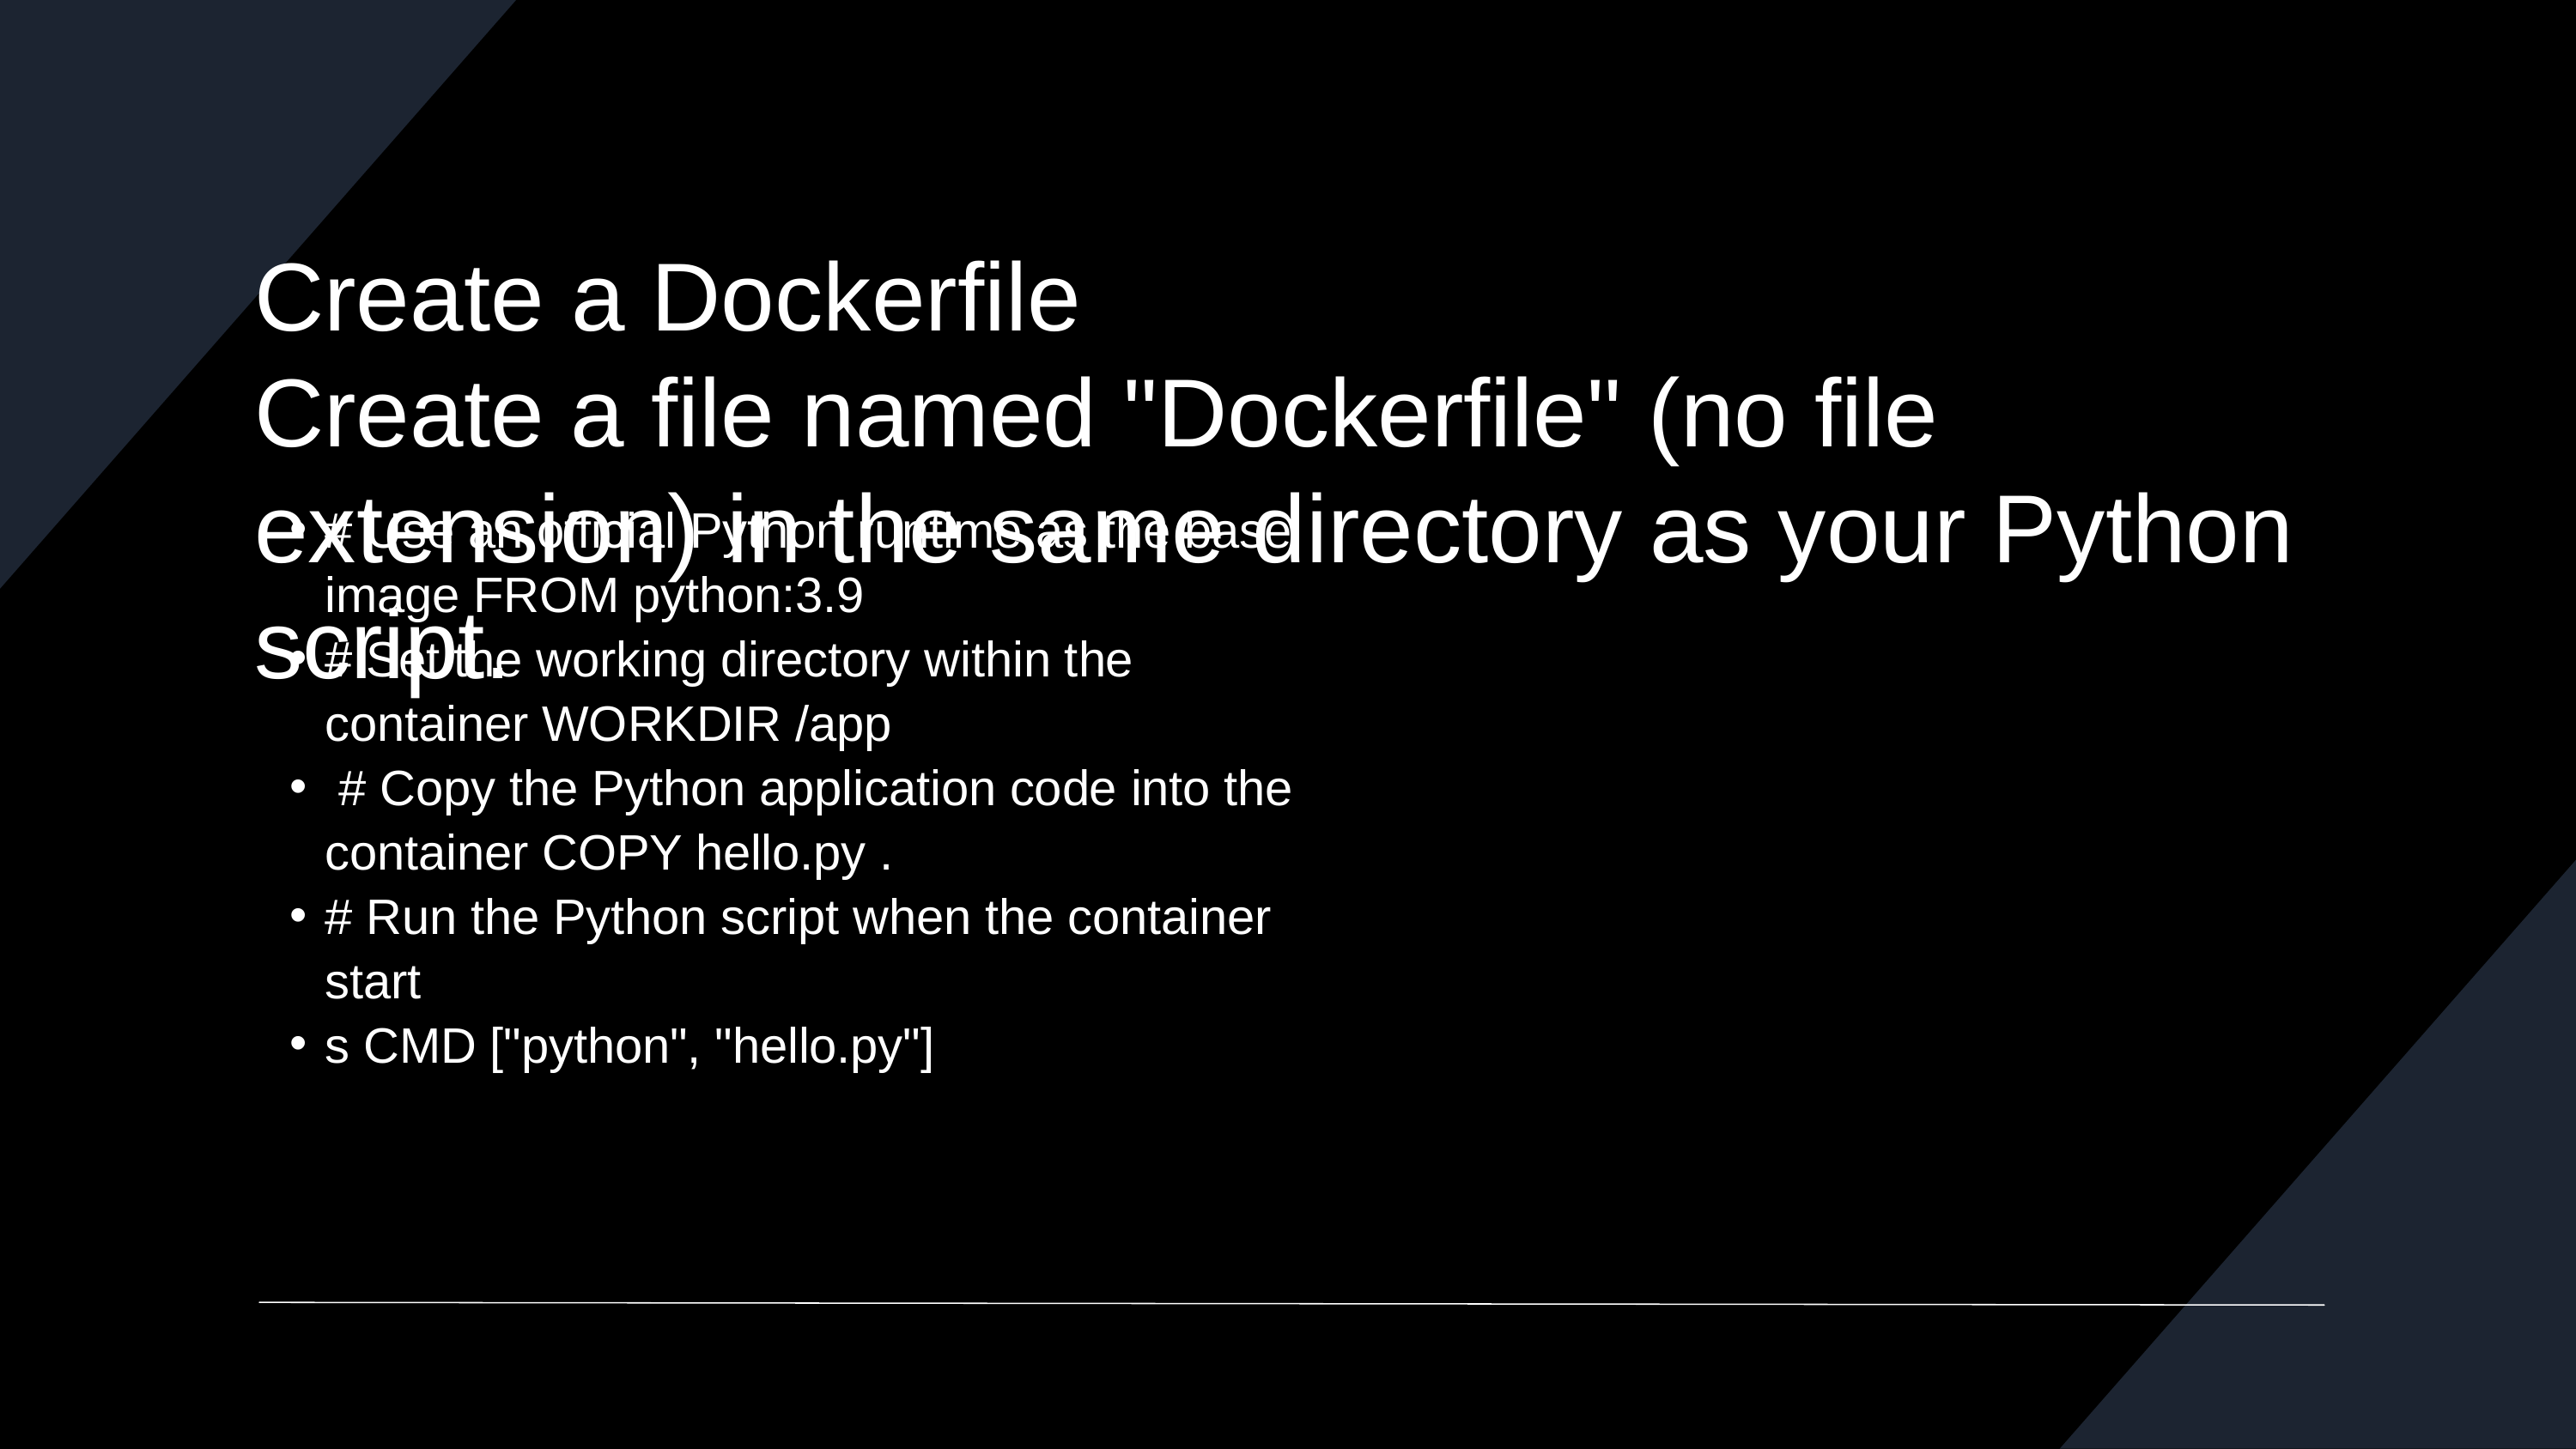

Create a Dockerfile
Create a file named "Dockerfile" (no file extension) in the same directory as your Python script.

# Use an official Python runtime as the base image FROM python:3.9
# Set the working directory within the container WORKDIR /app
 # Copy the Python application code into the container COPY hello.py .
# Run the Python script when the container start
s CMD ["python", "hello.py"]